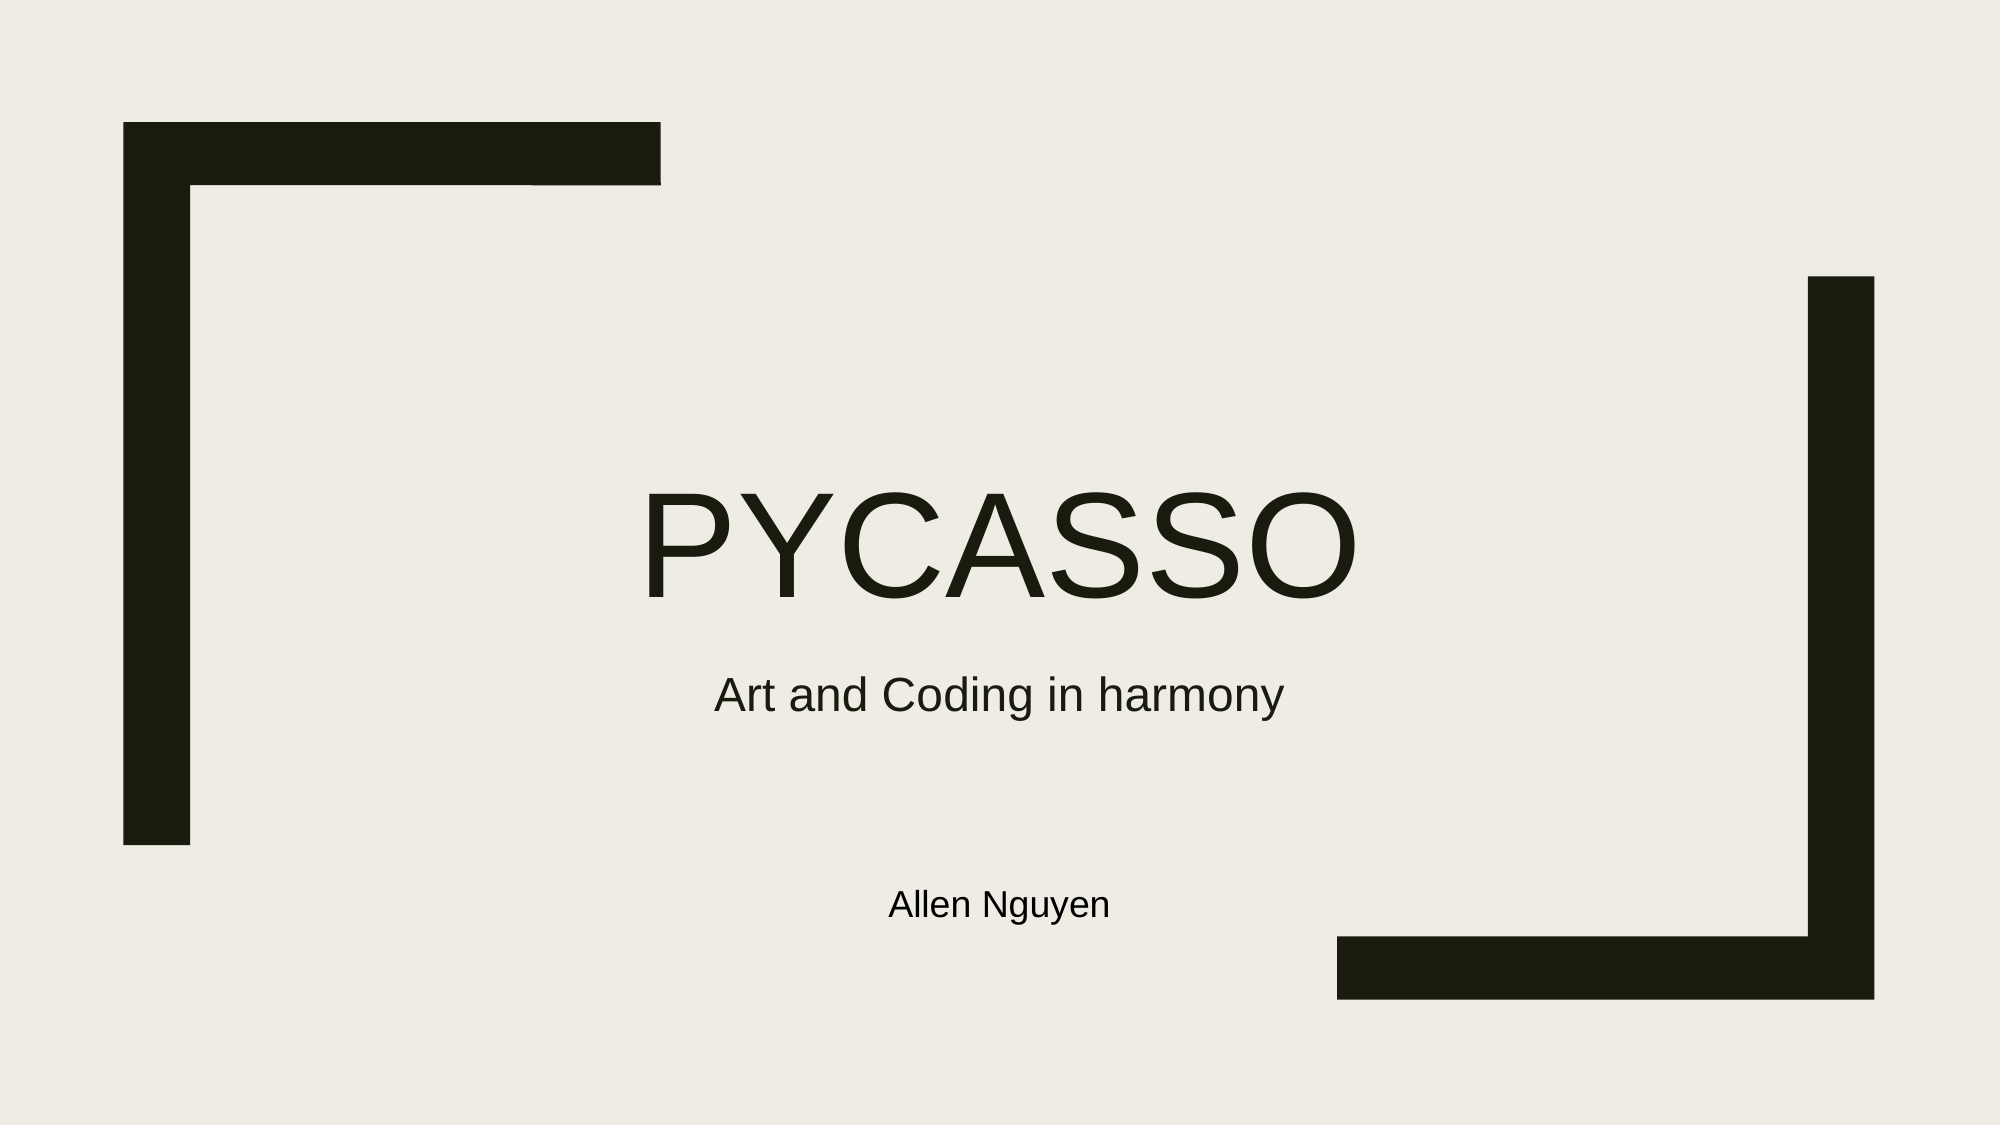

# pycasso
Art and Coding in harmony

Allen Nguyen